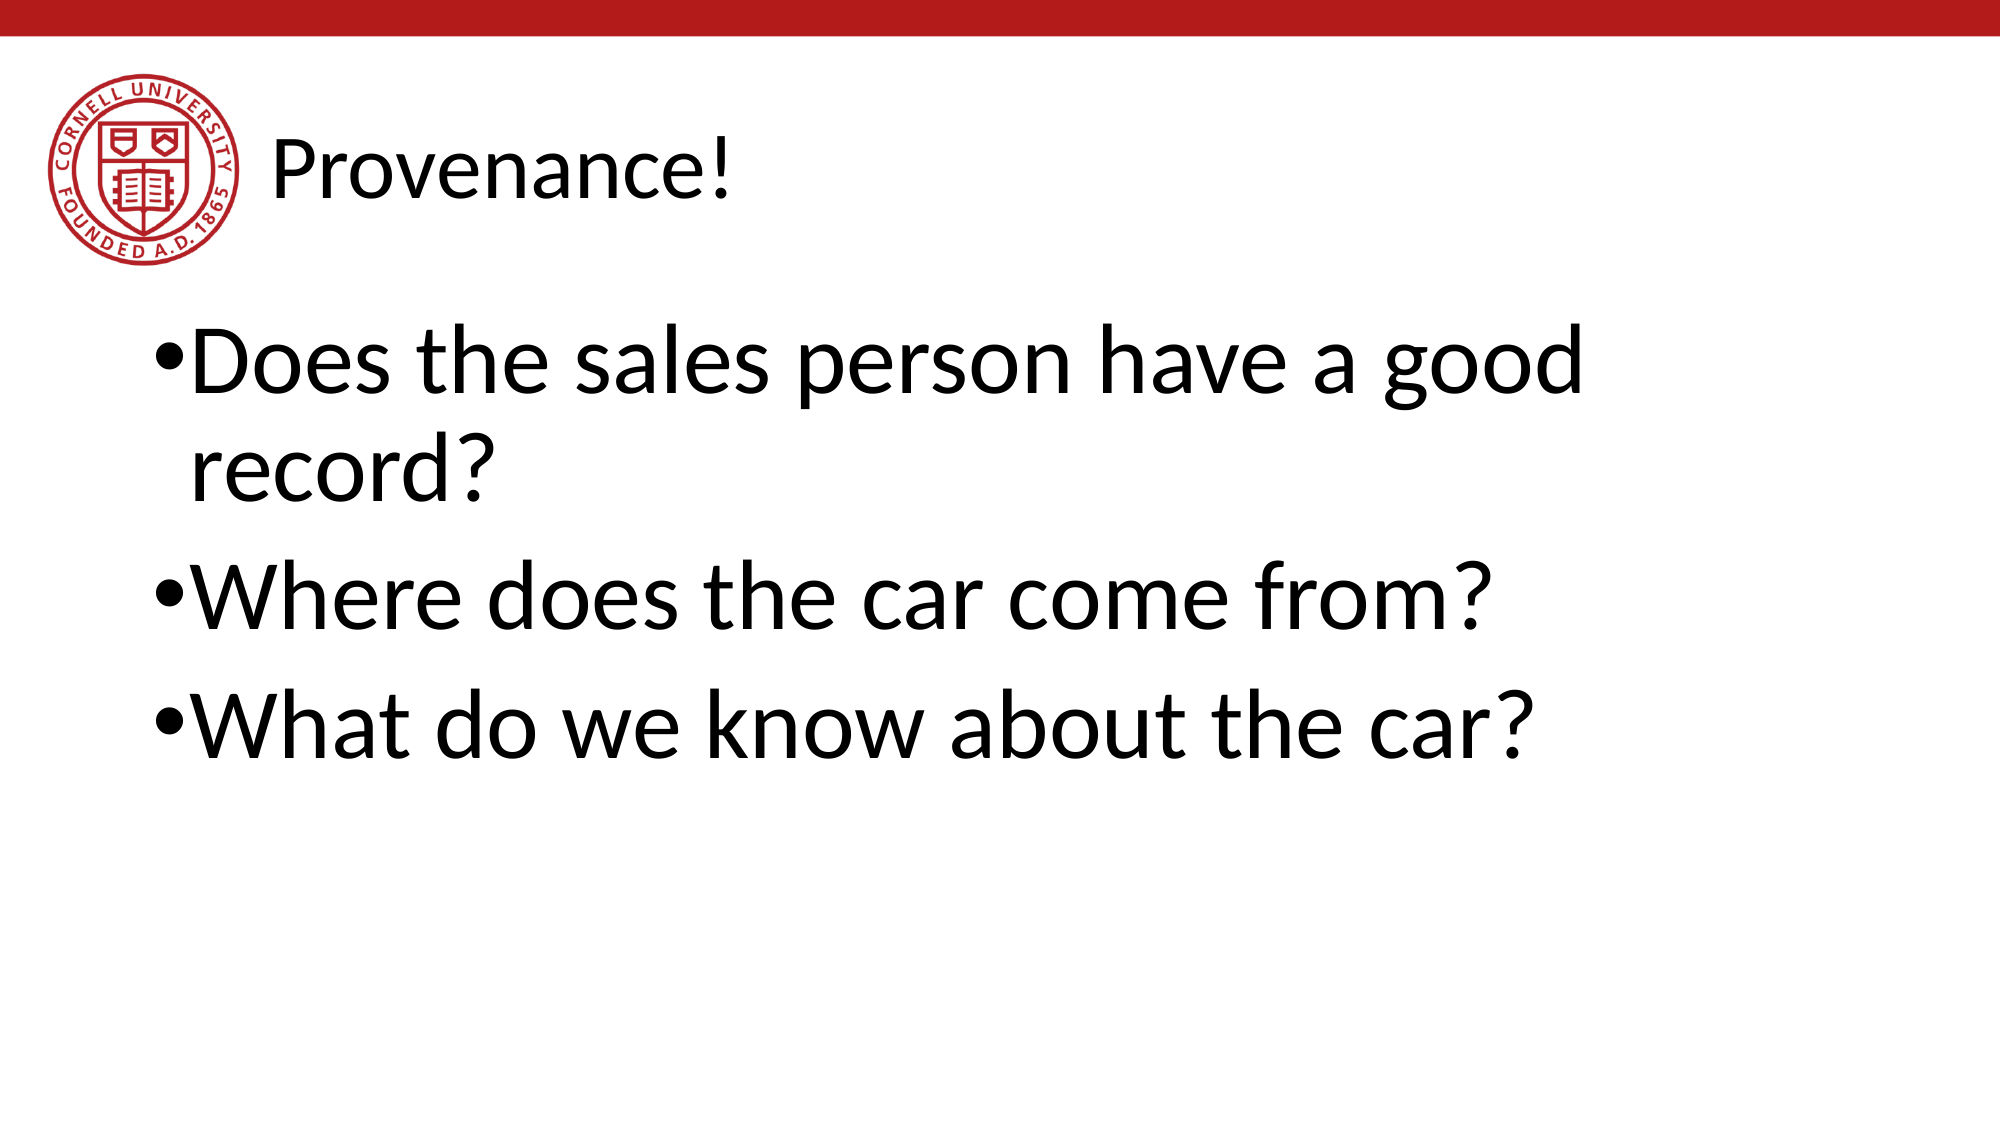

# Provenance!
Does the sales person have a good record?
Where does the car come from?
What do we know about the car?